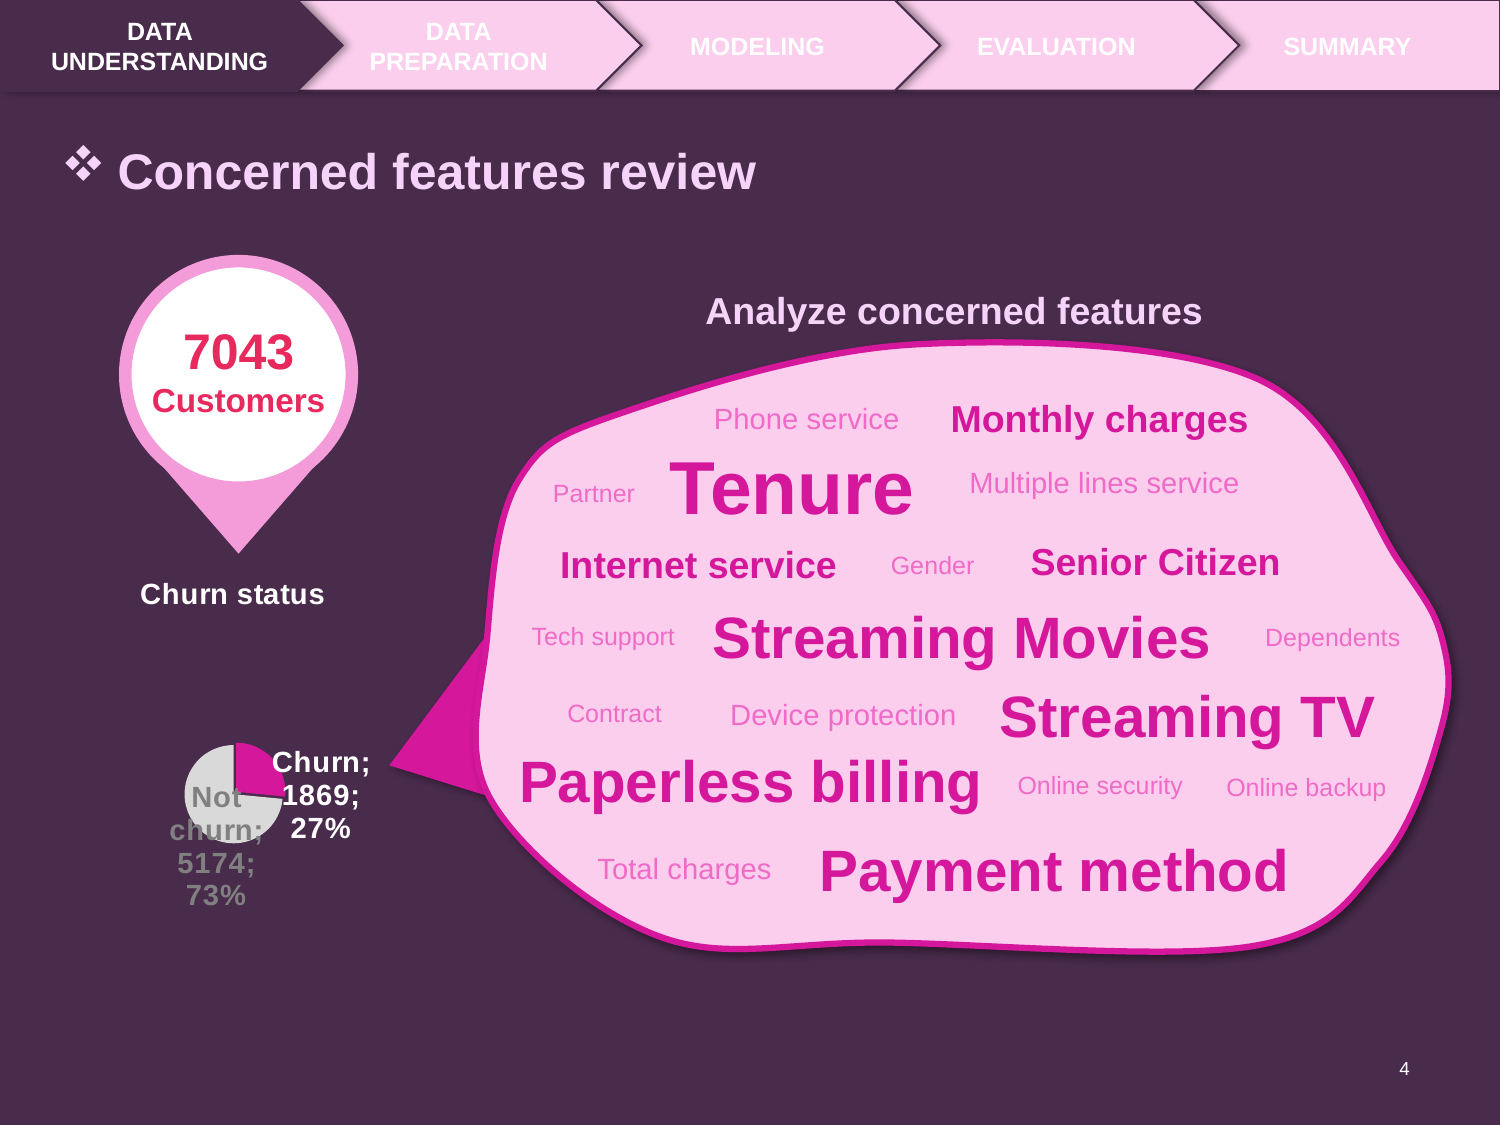

DATA
UNDERSTANDING
DATA
PREPARATION
MODELING
EVALUATION
SUMMARY
Concerned features review
Analyze concerned features

7043
Customers

Monthly charges
Phone service
Tenure
Multiple lines service
Partner
Senior Citizen
Internet service
Gender

### Chart:

| Category | Churn status |
|---|---|
| Churn | 1869.0 |
| Not churn | 5174.0 |
Streaming Movies
Tech support
Dependents

Streaming TV
Device protection
Contract
Paperless billing
Online security
Online backup
Payment method
Total charges
4